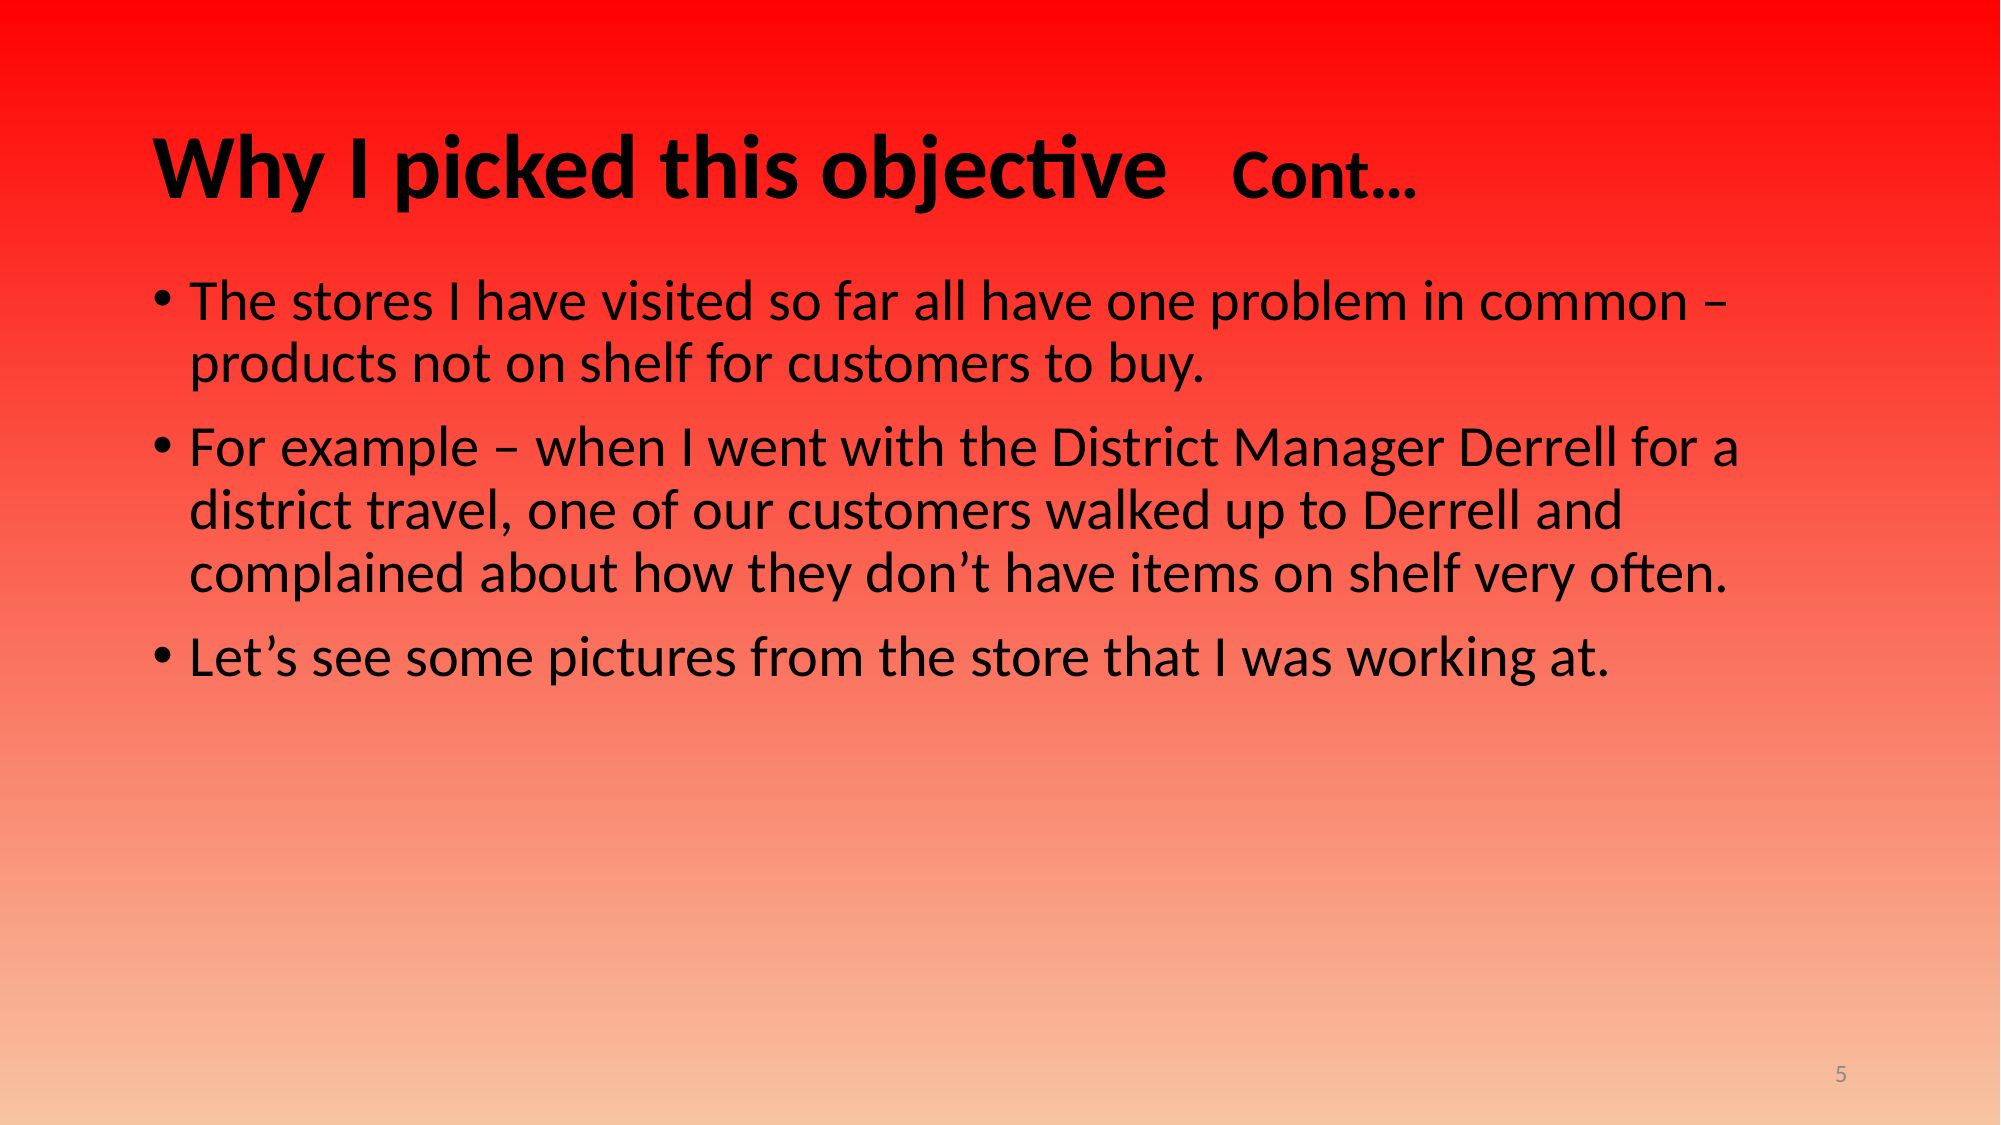

# Why I picked this objective   Cont…
The stores I have visited so far all have one problem in common – products not on shelf for customers to buy.
For example – when I went with the District Manager Derrell for a district travel, one of our customers walked up to Derrell and complained about how they don’t have items on shelf very often.
Let’s see some pictures from the store that I was working at.
5